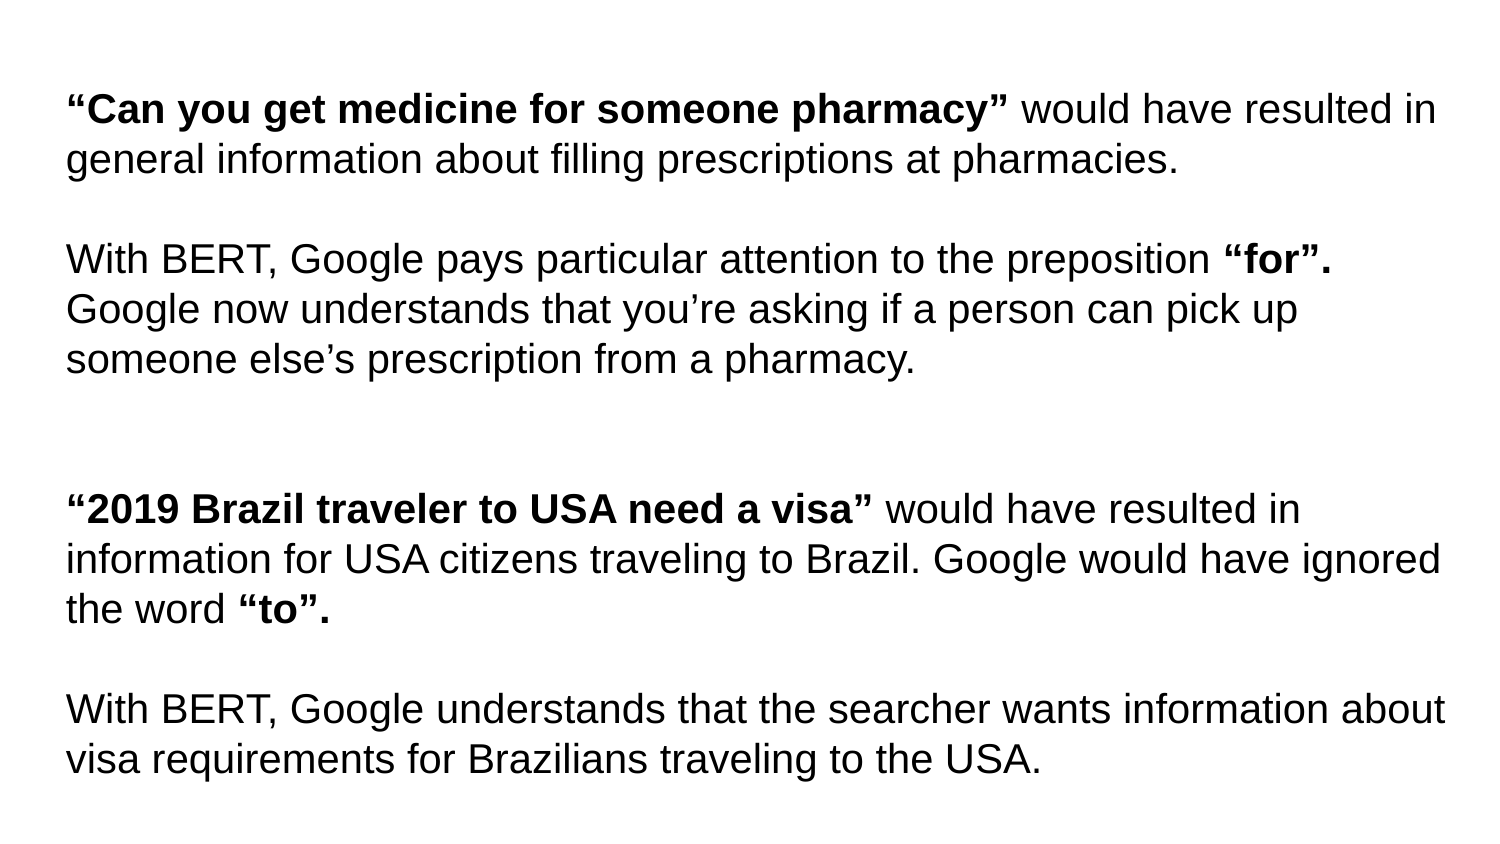

“Can you get medicine for someone pharmacy” would have resulted in general information about filling prescriptions at pharmacies.

With BERT, Google pays particular attention to the preposition “for”. Google now understands that you’re asking if a person can pick up someone else’s prescription from a pharmacy.

“2019 Brazil traveler to USA need a visa” would have resulted in information for USA citizens traveling to Brazil. Google would have ignored the word “to”.

With BERT, Google understands that the searcher wants information about visa requirements for Brazilians traveling to the USA.